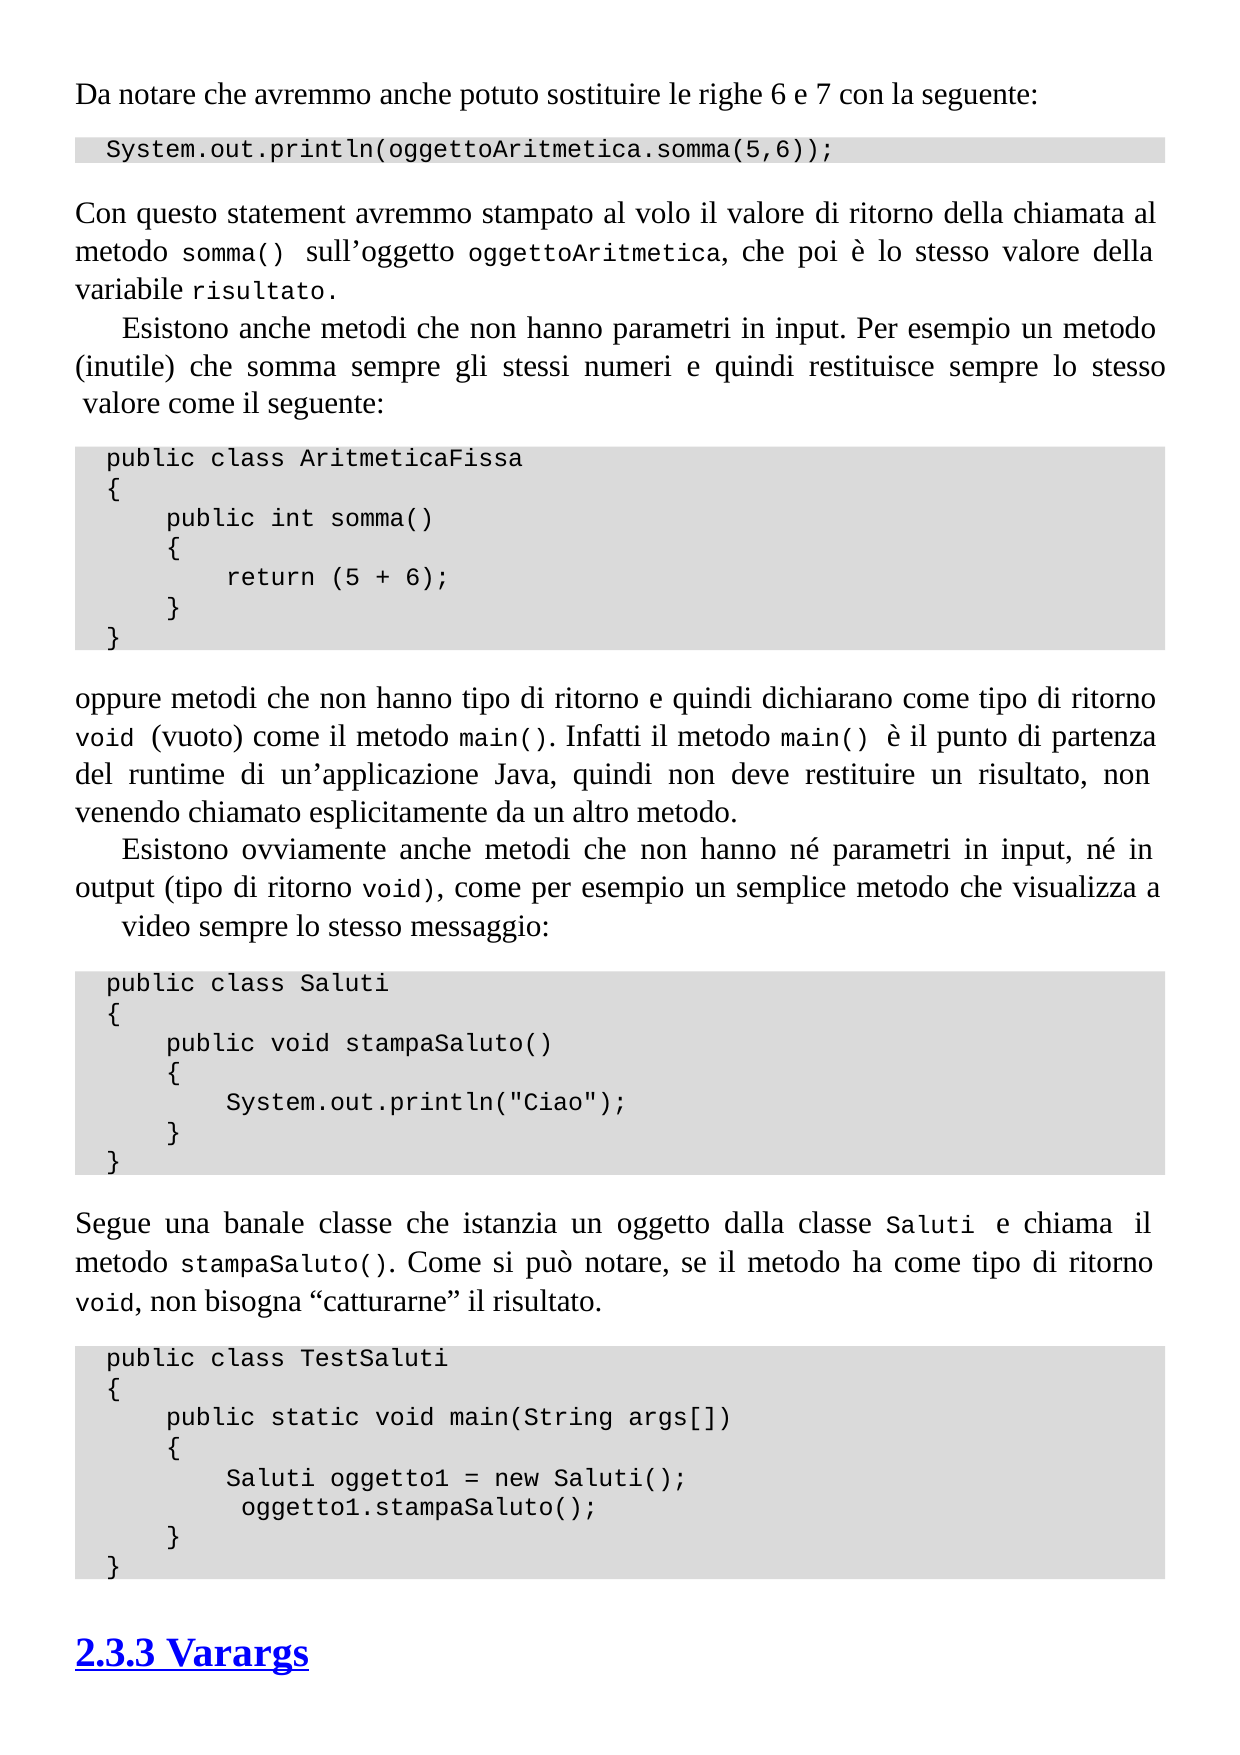

Da notare che avremmo anche potuto sostituire le righe 6 e 7 con la seguente:
System.out.println(oggettoAritmetica.somma(5,6));
Con questo statement avremmo stampato al volo il valore di ritorno della chiamata al  metodo somma() sull’oggetto oggettoAritmetica, che poi è lo stesso valore della  variabile risultato.
Esistono anche metodi che non hanno parametri in input. Per esempio un metodo  (inutile) che somma sempre gli stessi numeri e quindi restituisce sempre lo stesso  valore come il seguente:
public class AritmeticaFissa
{
public int somma()
{
return (5 + 6);
}
}
oppure metodi che non hanno tipo di ritorno e quindi dichiarano come tipo di ritorno  void (vuoto) come il metodo main(). Infatti il metodo main() è il punto di partenza  del runtime di un’applicazione Java, quindi non deve restituire un risultato, non  venendo chiamato esplicitamente da un altro metodo.
Esistono ovviamente anche metodi che non hanno né parametri in input, né in  output (tipo di ritorno void), come per esempio un semplice metodo che visualizza a
video sempre lo stesso messaggio:
public class Saluti
{
public void stampaSaluto()
{
System.out.println("Ciao");
}
}
Segue una banale classe che istanzia un oggetto dalla classe Saluti e chiama il  metodo stampaSaluto(). Come si può notare, se il metodo ha come tipo di ritorno  void, non bisogna “catturarne” il risultato.
public class TestSaluti
{
public static void main(String args[])
{
Saluti oggetto1 = new Saluti();  oggetto1.stampaSaluto();
}
}
2.3.3 Varargs